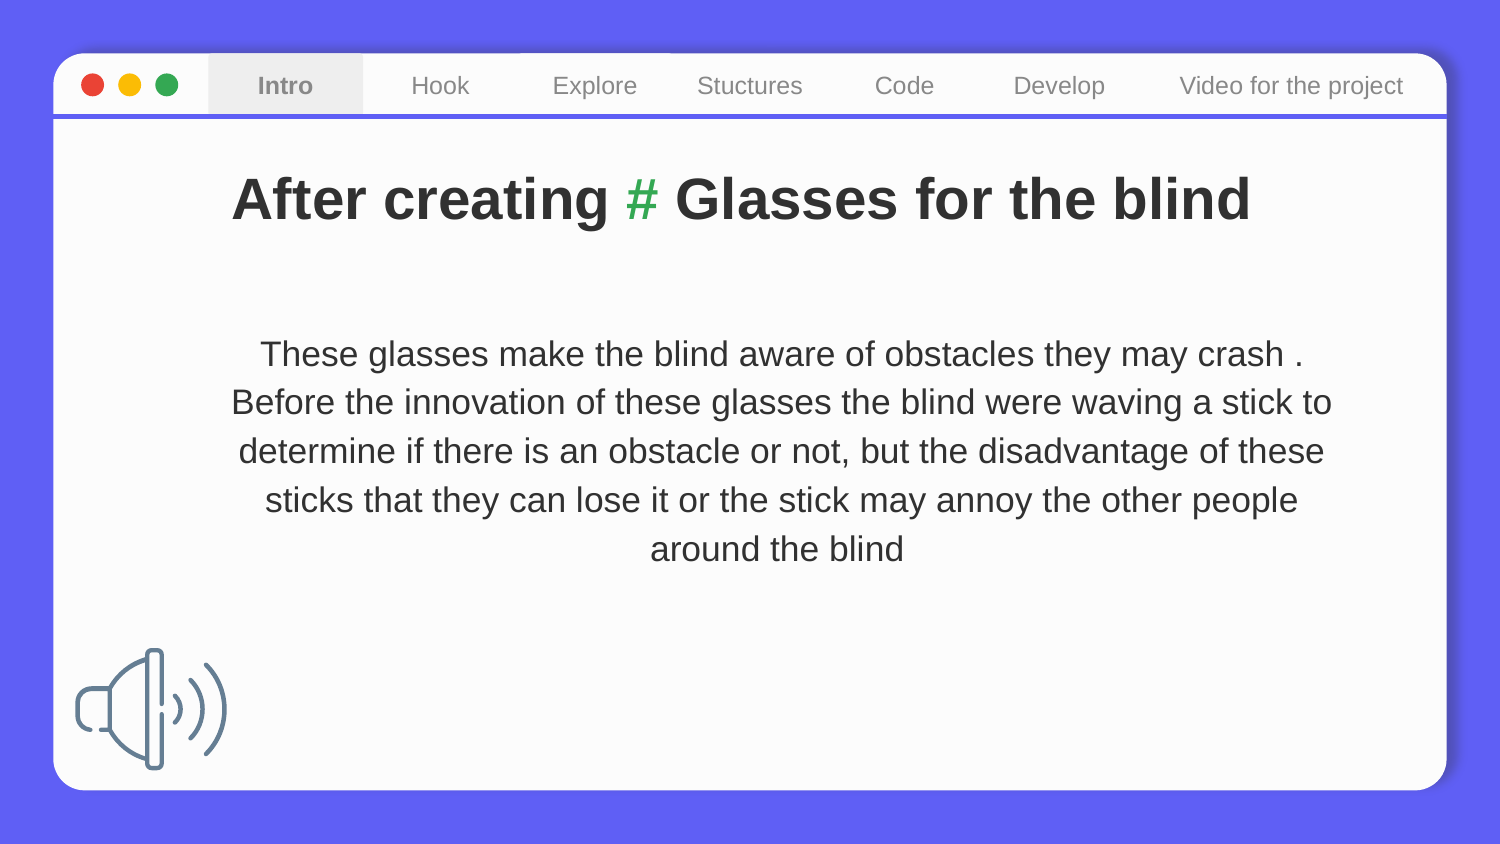

Video for the project
Intro
Hook
Explore
Stuctures
Code
Develop

# After creating # Glasses for the blind
These glasses make the blind aware of obstacles they may crash .
Before the innovation of these glasses the blind were waving a stick to determine if there is an obstacle or not, but the disadvantage of these sticks that they can lose it or the stick may annoy the other people around the blind